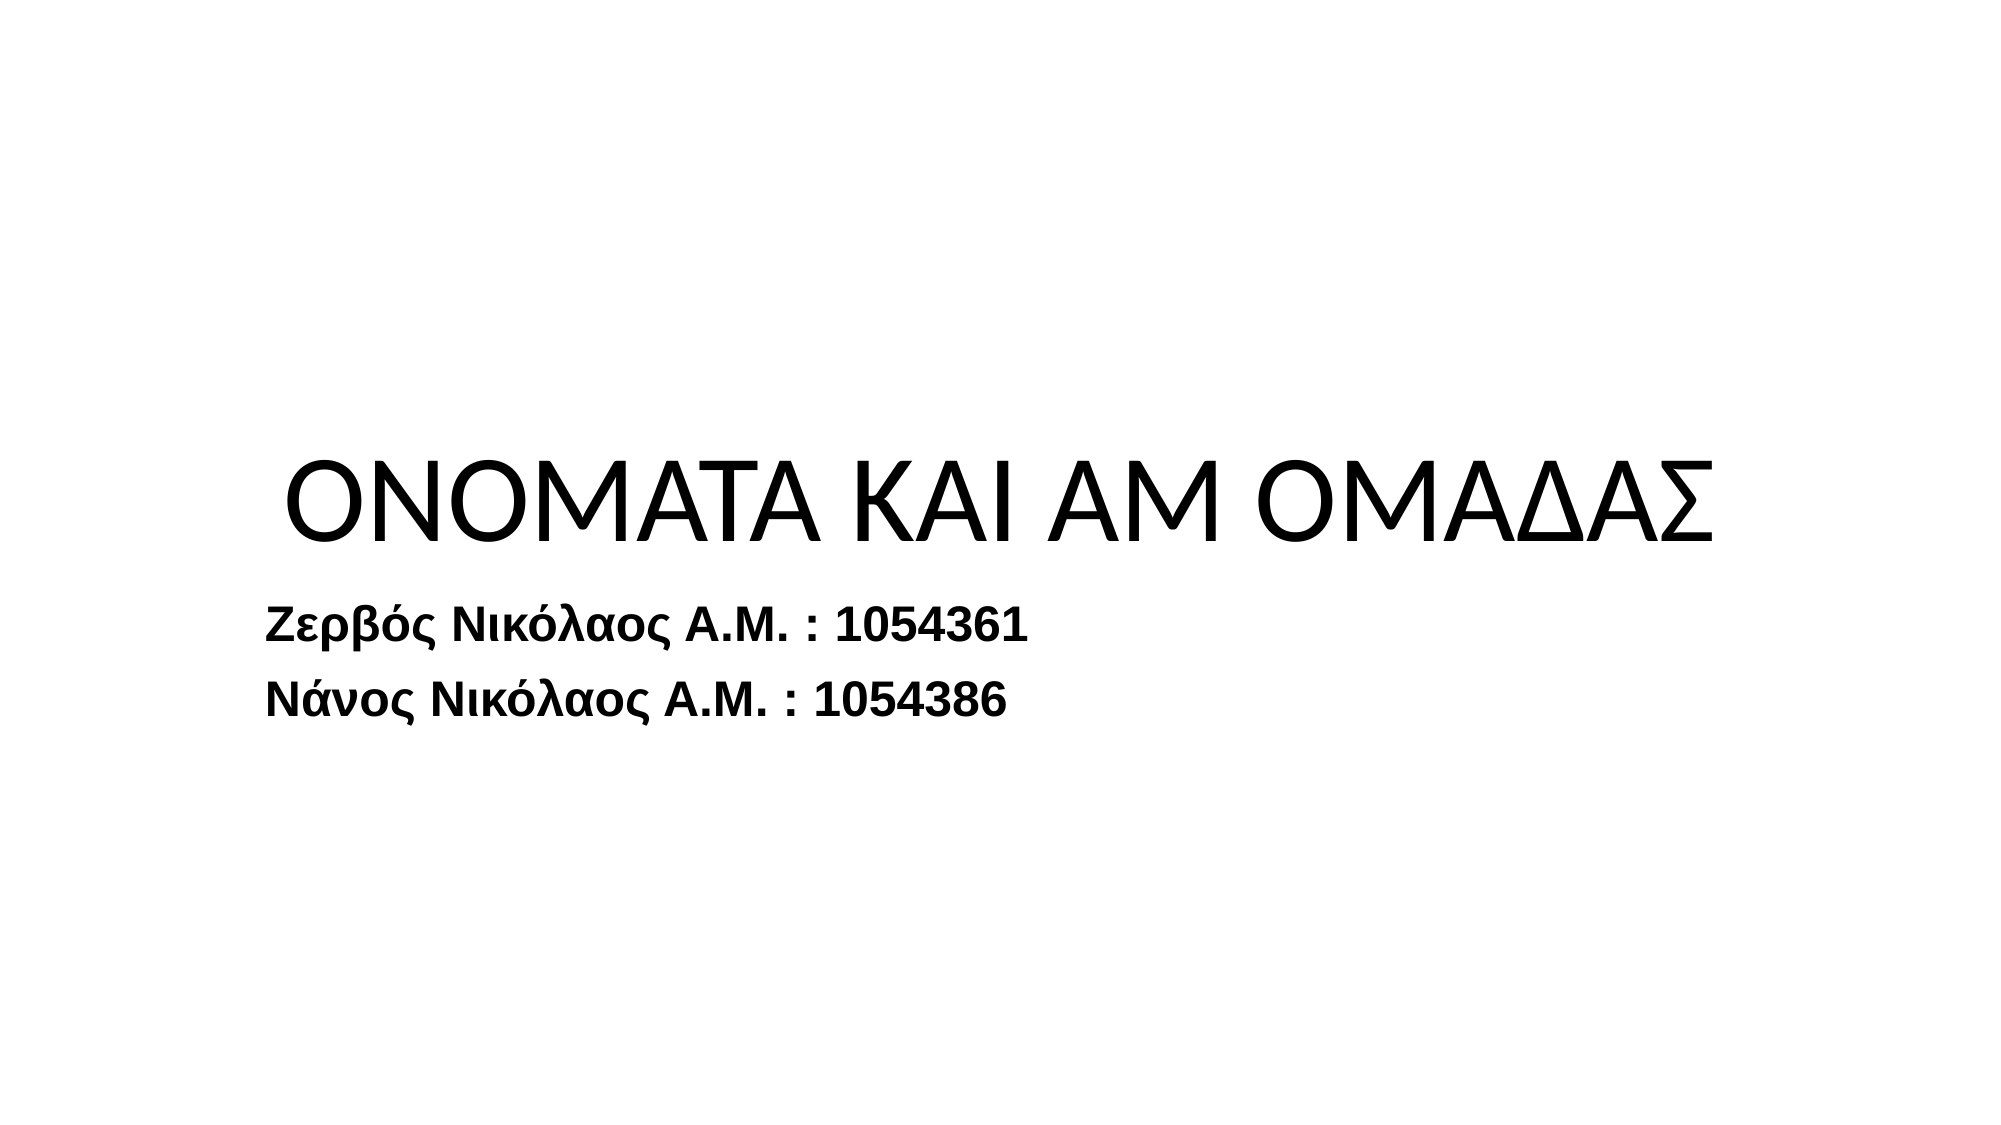

# ΟΝΟΜΑΤΑ ΚΑΙ ΑΜ ΟΜΑΔΑΣ
Ζερβός Νικόλαος Α.Μ. : 1054361
Νάνος Νικόλαος Α.Μ. : 1054386